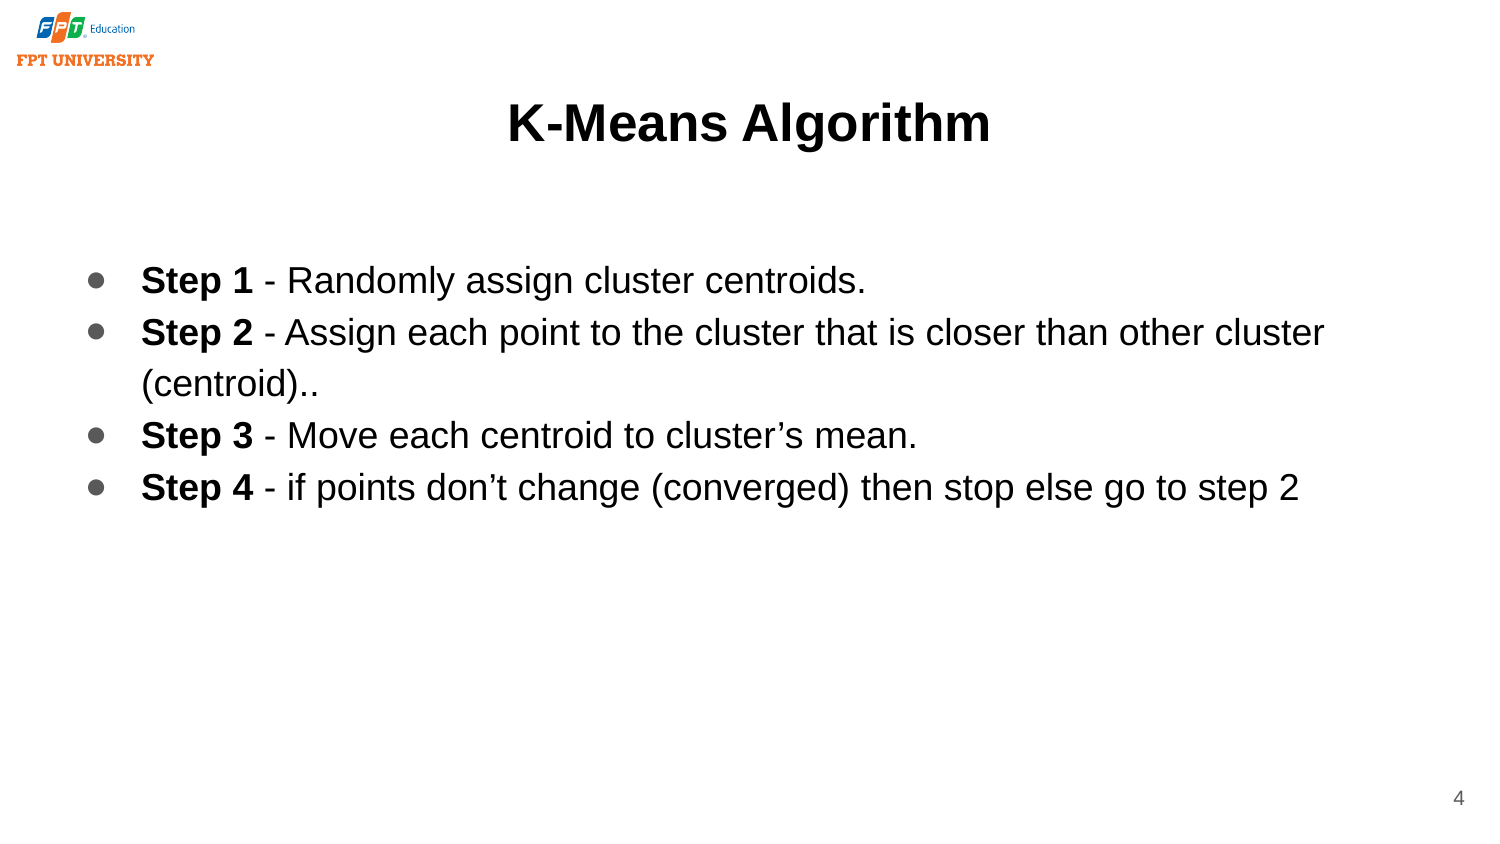

# K-Means Algorithm

Step 1 - Randomly assign cluster centroids.
Step 2 - Assign each point to the cluster that is closer than other cluster (centroid)..
Step 3 - Move each centroid to cluster’s mean.
Step 4 - if points don’t change (converged) then stop else go to step 2

4